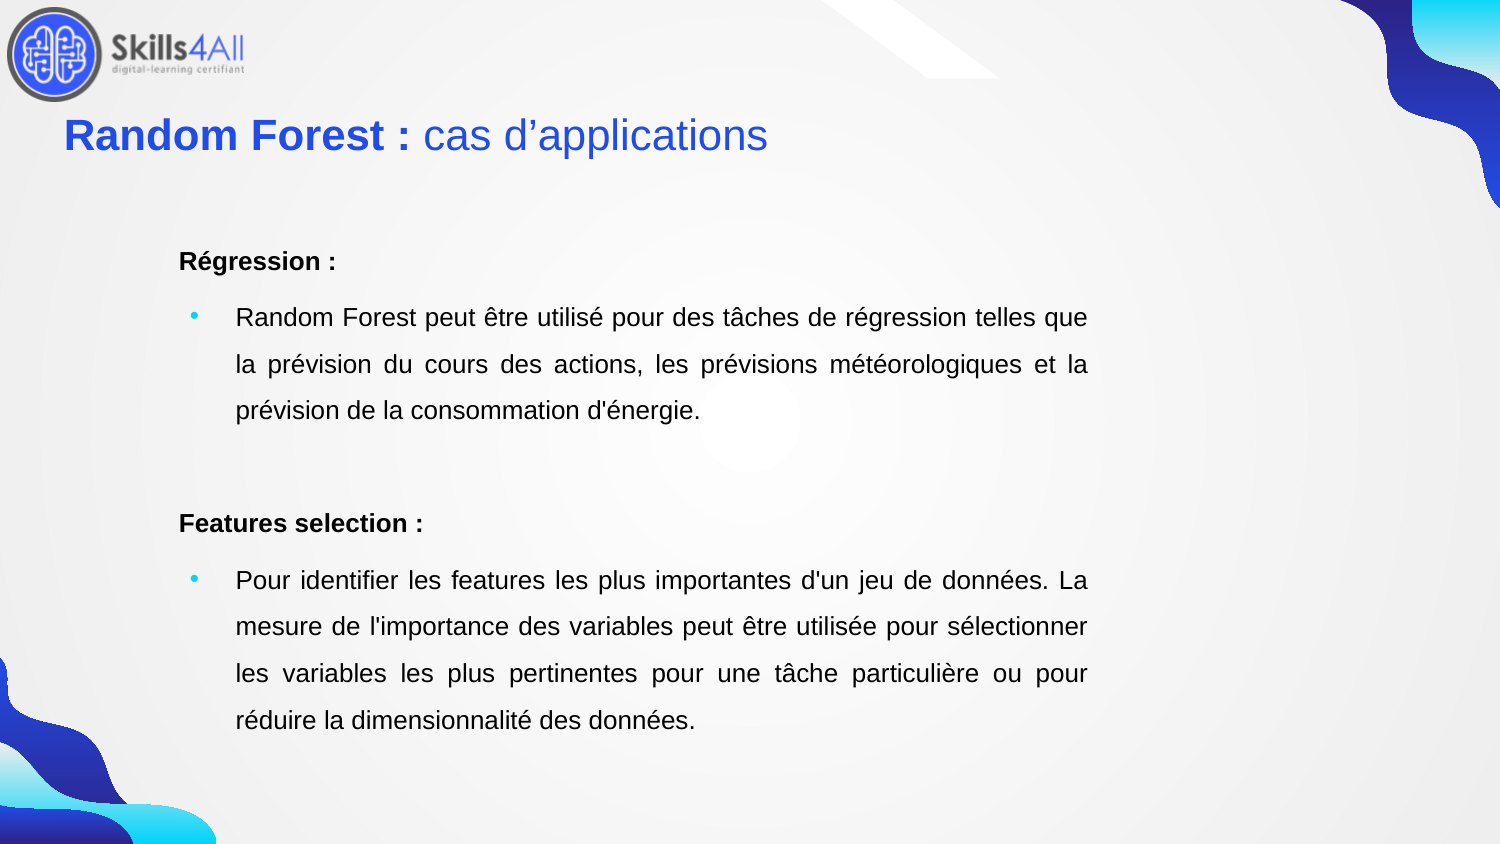

157
# Random Forest : cas d’applications
Régression :
Random Forest peut être utilisé pour des tâches de régression telles que la prévision du cours des actions, les prévisions météorologiques et la prévision de la consommation d'énergie.

Features selection :
Pour identifier les features les plus importantes d'un jeu de données. La mesure de l'importance des variables peut être utilisée pour sélectionner les variables les plus pertinentes pour une tâche particulière ou pour réduire la dimensionnalité des données.